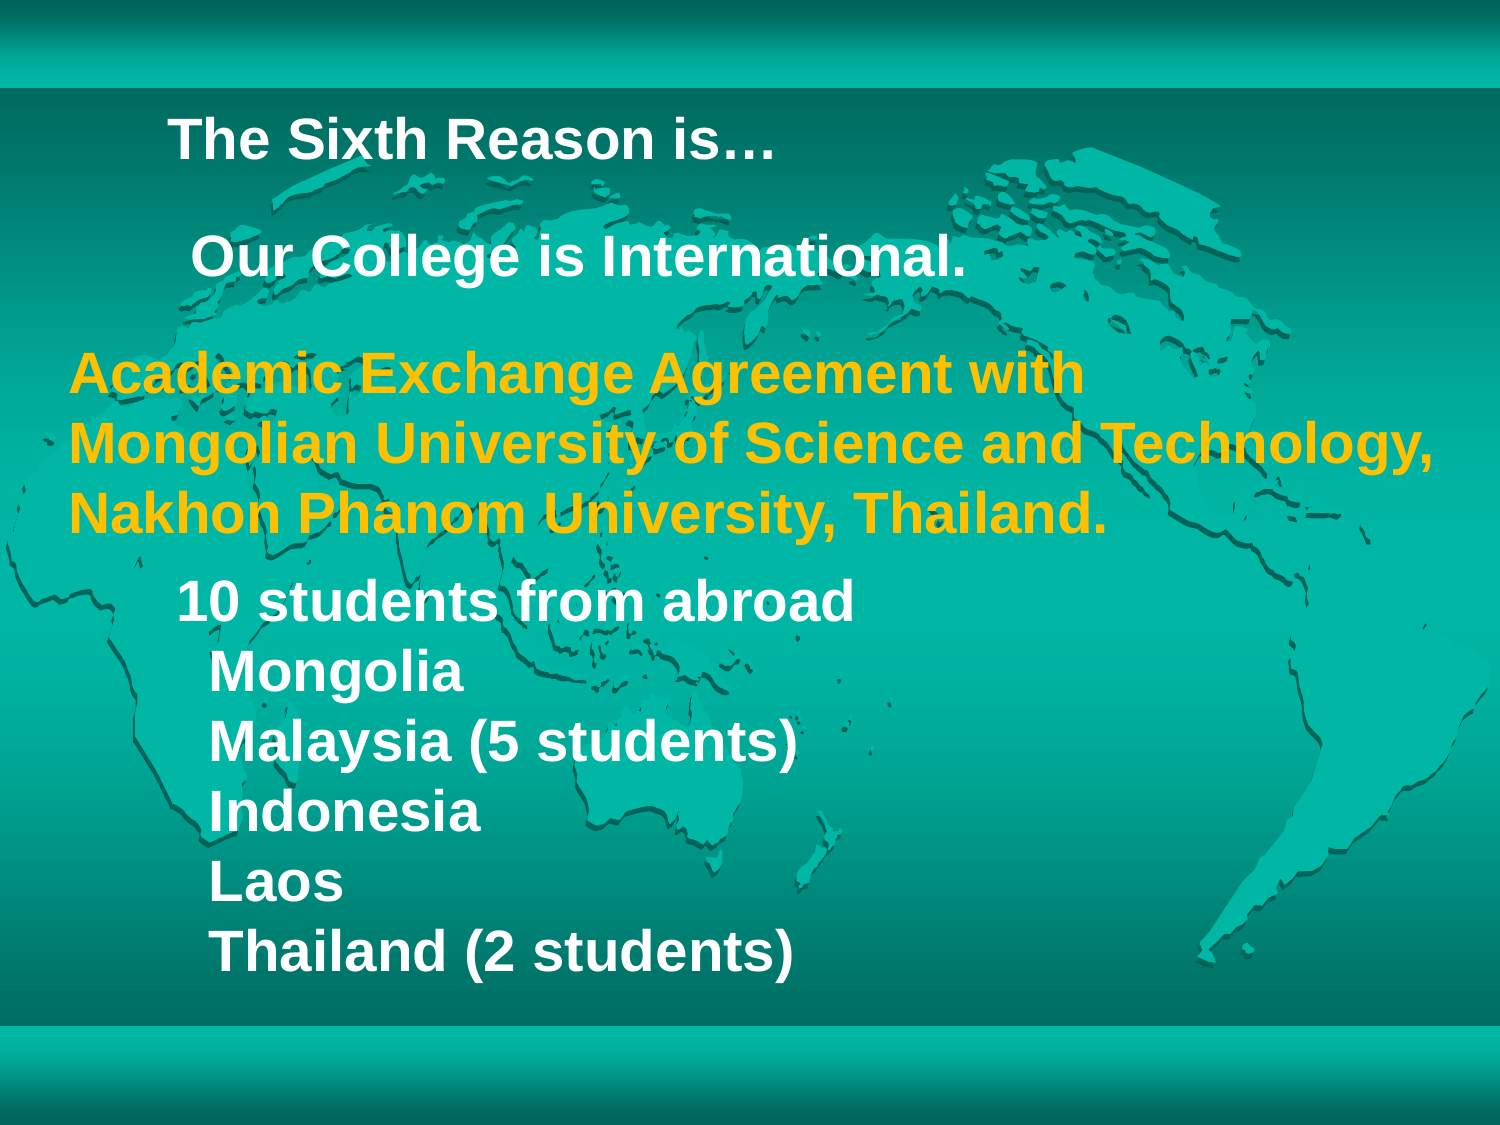

The Sixth Reason is…
Our College is International.
Academic Exchange Agreement with
Mongolian University of Science and Technology,
Nakhon Phanom University, Thailand.

  10 students from abroad
    Mongolia
    Malaysia (5 students)
    Indonesia
    Laos
    Thailand (2 students)